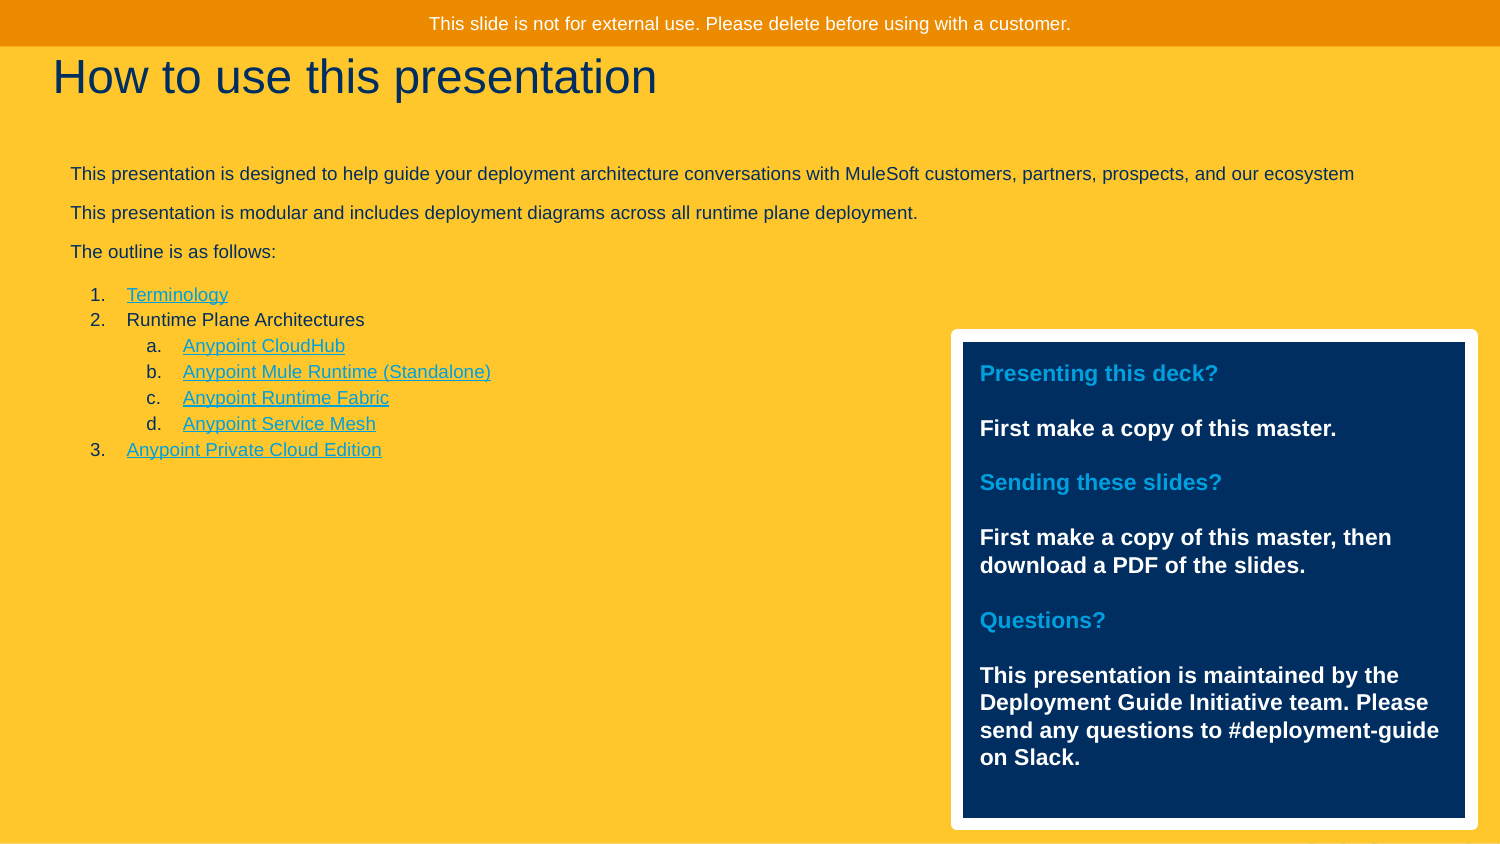

This slide is not for external use. Please delete before using with a customer.
# How to use this presentation
This presentation is designed to help guide your deployment architecture conversations with MuleSoft customers, partners, prospects, and our ecosystem
This presentation is modular and includes deployment diagrams across all runtime plane deployment.
The outline is as follows:
Terminology
Runtime Plane Architectures
Anypoint CloudHub
Anypoint Mule Runtime (Standalone)
Anypoint Runtime Fabric
Anypoint Service Mesh
Anypoint Private Cloud Edition
Presenting this deck?
First make a copy of this master.

Sending these slides?
First make a copy of this master, then download a PDF of the slides.

Questions?

This presentation is maintained by the Deployment Guide Initiative team. Please send any questions to #deployment-guide on Slack.